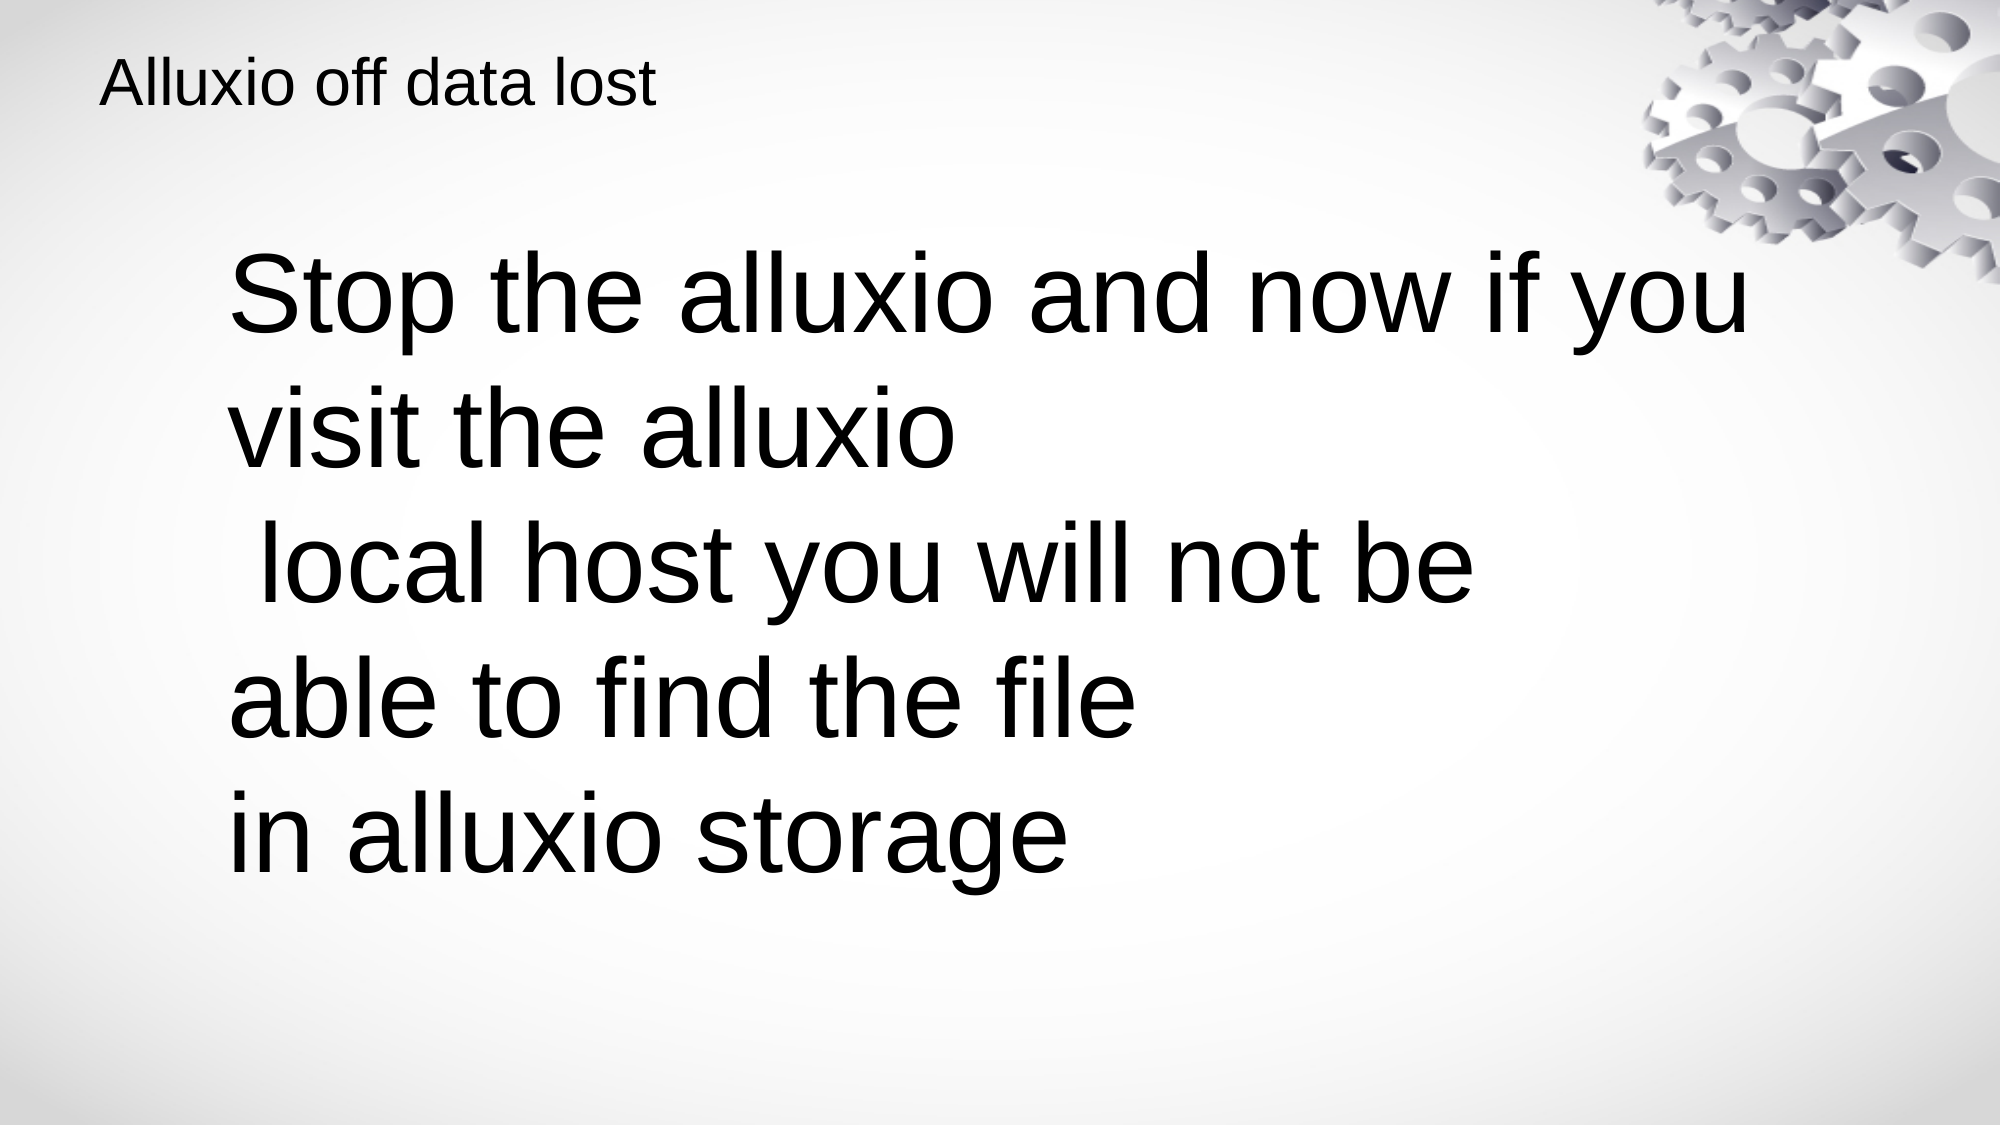

Alluxio off data lost

Stop the alluxio and now if you
visit the alluxio
 local host you will not be
able to find the file
in alluxio storage